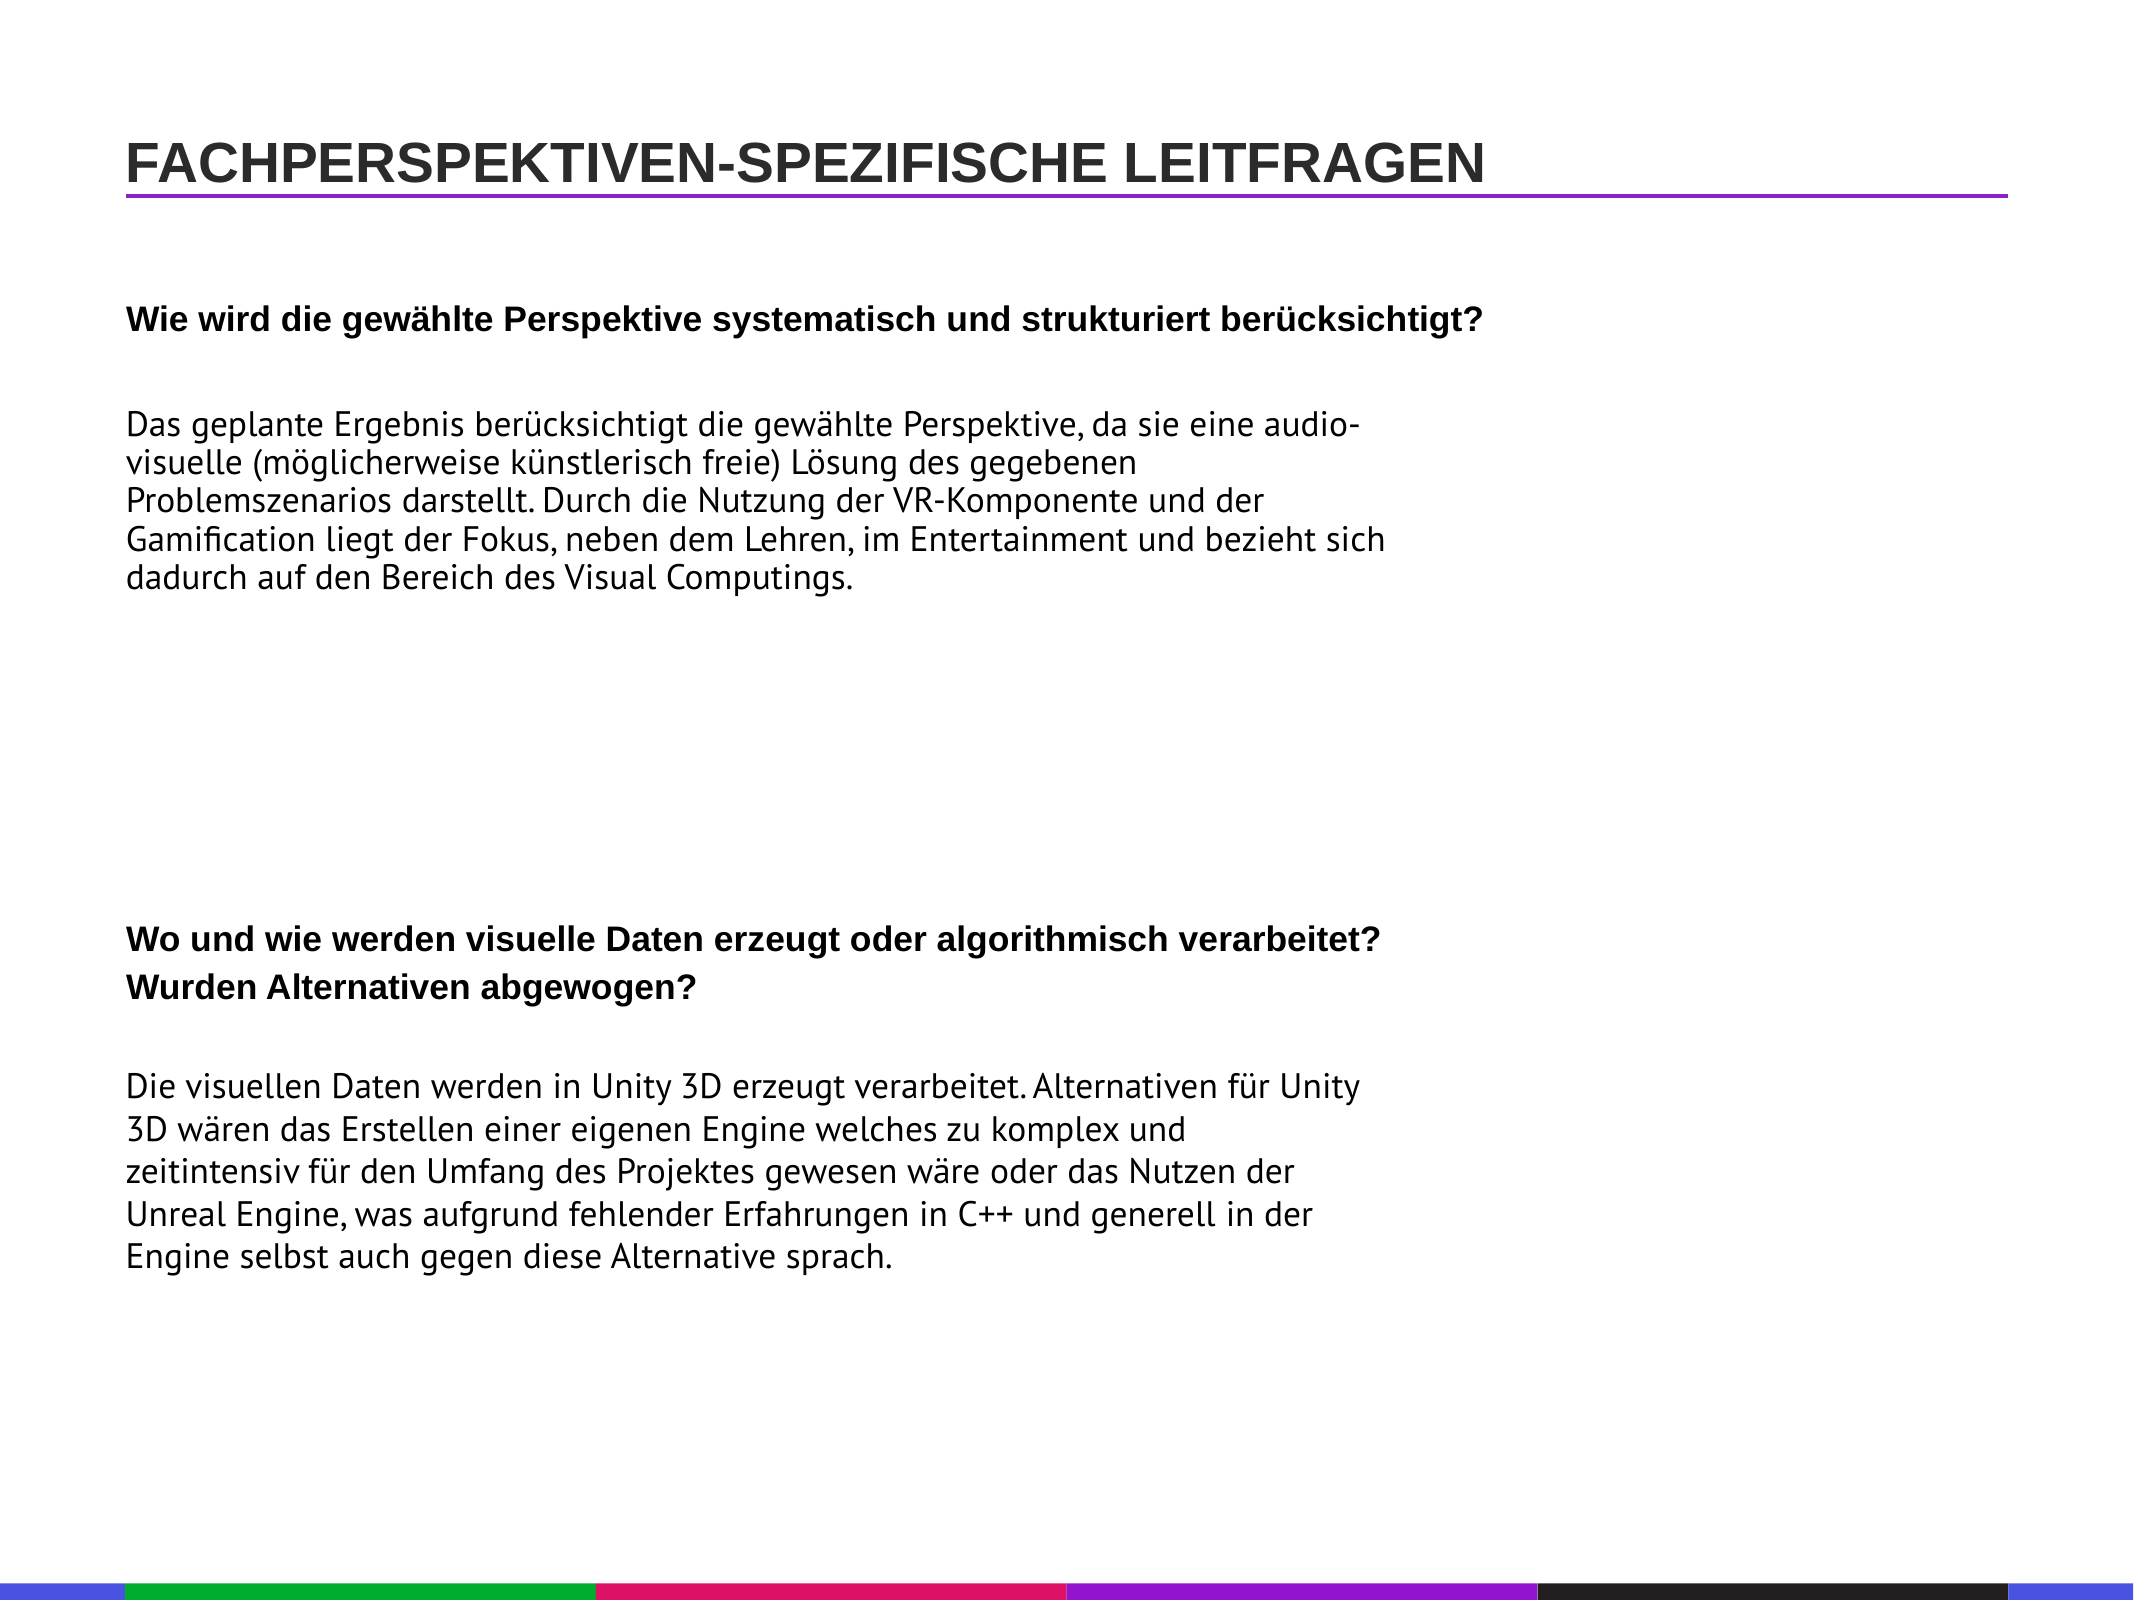

67
FACHPERSPEKTIVEN-SPEZIFISCHE LEITFRAGEN
53
21
Wie wird die gewählte Perspektive systematisch und strukturiert berücksichtigt?
53
21
Das geplante Ergebnis berücksichtigt die gewählte Perspektive, da sie eine audio-visuelle (möglicherweise künstlerisch freie) Lösung des gegebenen Problemszenarios darstellt. Durch die Nutzung der VR-Komponente und der Gamification liegt der Fokus, neben dem Lehren, im Entertainment und bezieht sich dadurch auf den Bereich des Visual Computings.
53
21
53
21
53
21
53
Wo und wie werden visuelle Daten erzeugt oder algorithmisch verarbeitet? Wurden Alternativen abgewogen?
21
53
Die visuellen Daten werden in Unity 3D erzeugt verarbeitet. Alternativen für Unity 3D wären das Erstellen einer eigenen Engine welches zu komplex und zeitintensiv für den Umfang des Projektes gewesen wäre oder das Nutzen der Unreal Engine, was aufgrund fehlender Erfahrungen in C++ und generell in der Engine selbst auch gegen diese Alternative sprach.
21
53
21
53

133
21
133
21
133
21
133
21
133
21
133